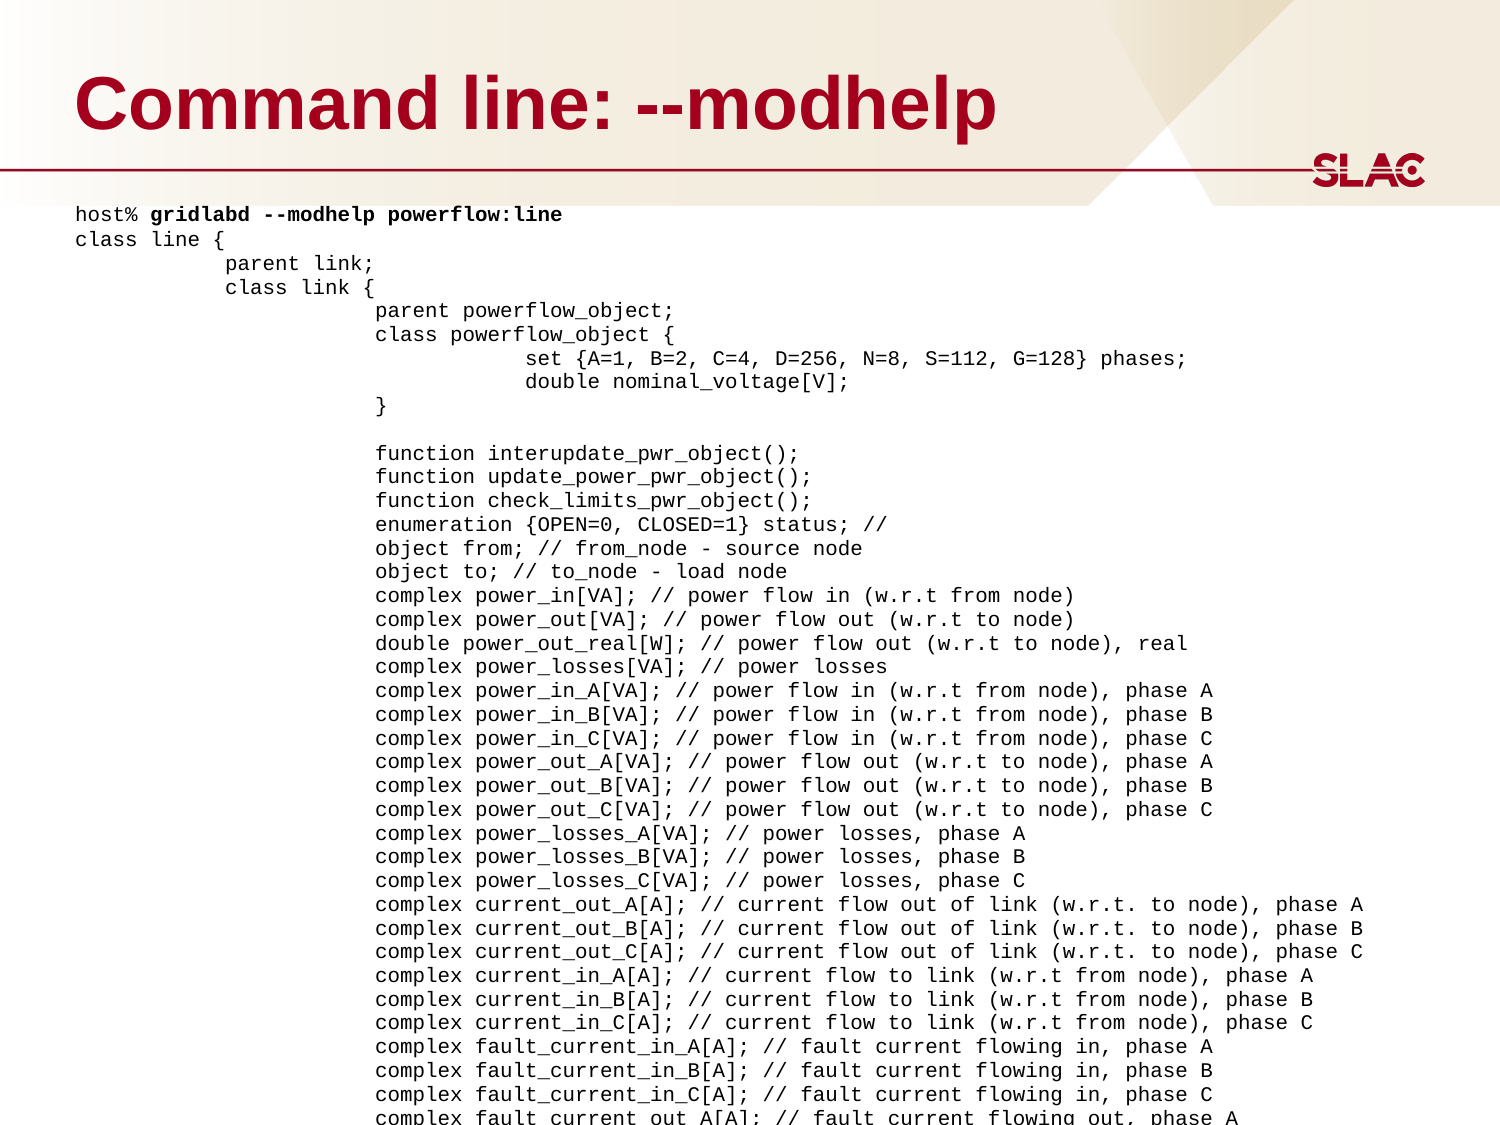

# Command line: --modhelp
host% gridlabd --modhelp powerflow:line
class line {
	parent link;
	class link {
		parent powerflow_object;
		class powerflow_object {
			set {A=1, B=2, C=4, D=256, N=8, S=112, G=128} phases;
			double nominal_voltage[V];
		}

		function interupdate_pwr_object();
		function update_power_pwr_object();
		function check_limits_pwr_object();
		enumeration {OPEN=0, CLOSED=1} status; //
		object from; // from_node - source node
		object to; // to_node - load node
		complex power_in[VA]; // power flow in (w.r.t from node)
		complex power_out[VA]; // power flow out (w.r.t to node)
		double power_out_real[W]; // power flow out (w.r.t to node), real
		complex power_losses[VA]; // power losses
		complex power_in_A[VA]; // power flow in (w.r.t from node), phase A
		complex power_in_B[VA]; // power flow in (w.r.t from node), phase B
		complex power_in_C[VA]; // power flow in (w.r.t from node), phase C
		complex power_out_A[VA]; // power flow out (w.r.t to node), phase A
		complex power_out_B[VA]; // power flow out (w.r.t to node), phase B
		complex power_out_C[VA]; // power flow out (w.r.t to node), phase C
		complex power_losses_A[VA]; // power losses, phase A
		complex power_losses_B[VA]; // power losses, phase B
		complex power_losses_C[VA]; // power losses, phase C
		complex current_out_A[A]; // current flow out of link (w.r.t. to node), phase A
		complex current_out_B[A]; // current flow out of link (w.r.t. to node), phase B
		complex current_out_C[A]; // current flow out of link (w.r.t. to node), phase C
		complex current_in_A[A]; // current flow to link (w.r.t from node), phase A
		complex current_in_B[A]; // current flow to link (w.r.t from node), phase B
		complex current_in_C[A]; // current flow to link (w.r.t from node), phase C
		complex fault_current_in_A[A]; // fault current flowing in, phase A
		complex fault_current_in_B[A]; // fault current flowing in, phase B
		complex fault_current_in_C[A]; // fault current flowing in, phase C
		complex fault_current_out_A[A]; // fault current flowing out, phase A
		complex fault_current_out_B[A]; // fault current flowing out, phase B
		complex fault_current_out_C[A]; // fault current flowing out, phase C
		set {CN=768, CR=512, CF=256, BN=48, BR=32, BF=16, AN=3, AR=2, AF=1, UNKNOWN=0} flow_direction; // flag used for describing direction of the flow of power
		double mean_repair_time[s]; // Time after a fault clears for the object to be back in service
		double continuous_rating[A]; // Continuous rating for this link object (set individual line segments
		double emergency_rating[A]; // Emergency rating for this link object (set individual line segments
		double inrush_convergence_value[V]; // Tolerance, as change in line voltage drop between iterations, for deltamode in-rush completion
	}

	function interupdate_pwr_object();
	function update_power_pwr_object();
	function check_limits_pwr_object();
	object configuration;
	double length[ft];
}